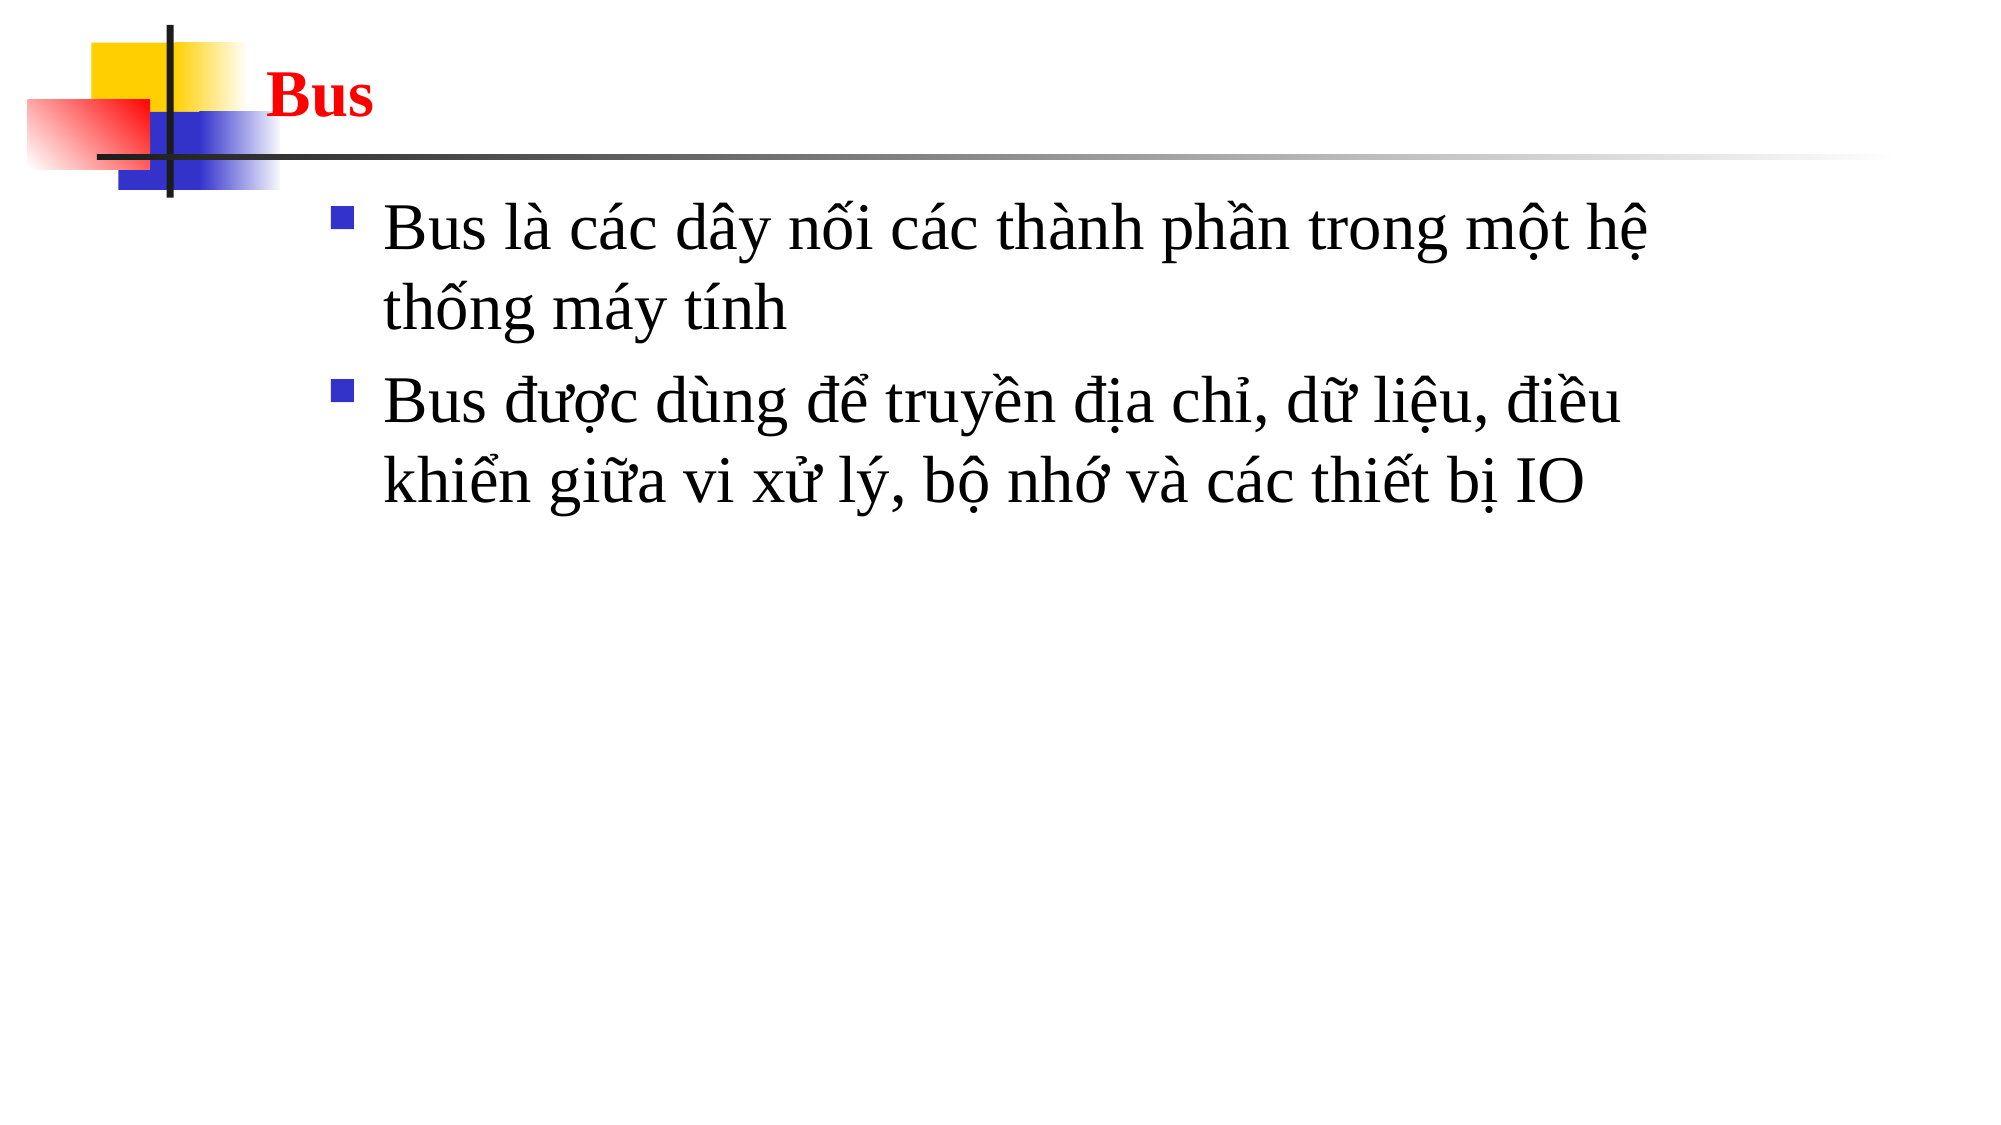

# Bus
Bus là các dây nối các thành phần trong một hệ thống máy tính
Bus được dùng để truyền địa chỉ, dữ liệu, điều khiển giữa vi xử lý, bộ nhớ và các thiết bị IO